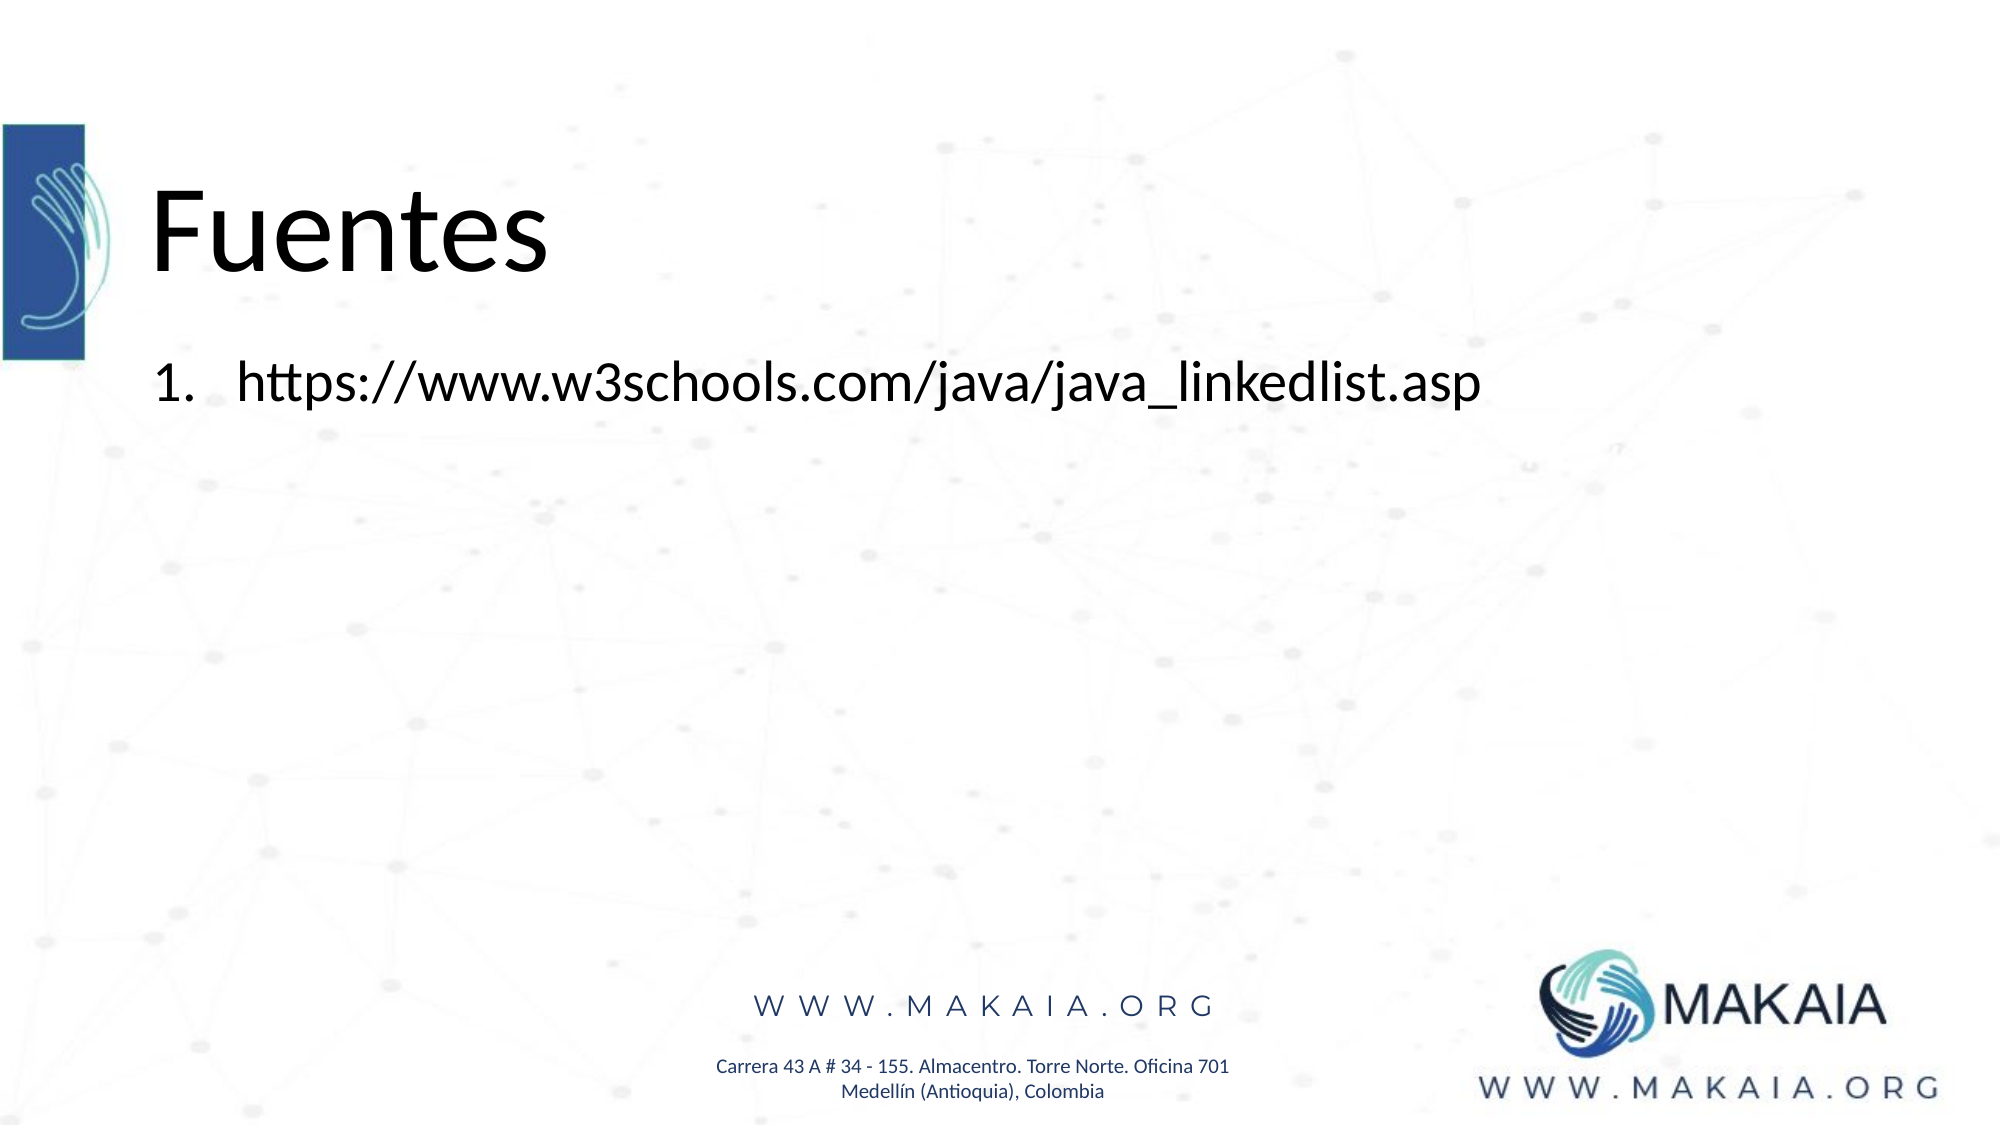

# Fuentes
https://www.w3schools.com/java/java_linkedlist.asp

WWW.MAKAIA.ORG
Carrera 43 A # 34 - 155. Almacentro. Torre Norte. Oficina 701
Medellín (Antioquia), Colombia